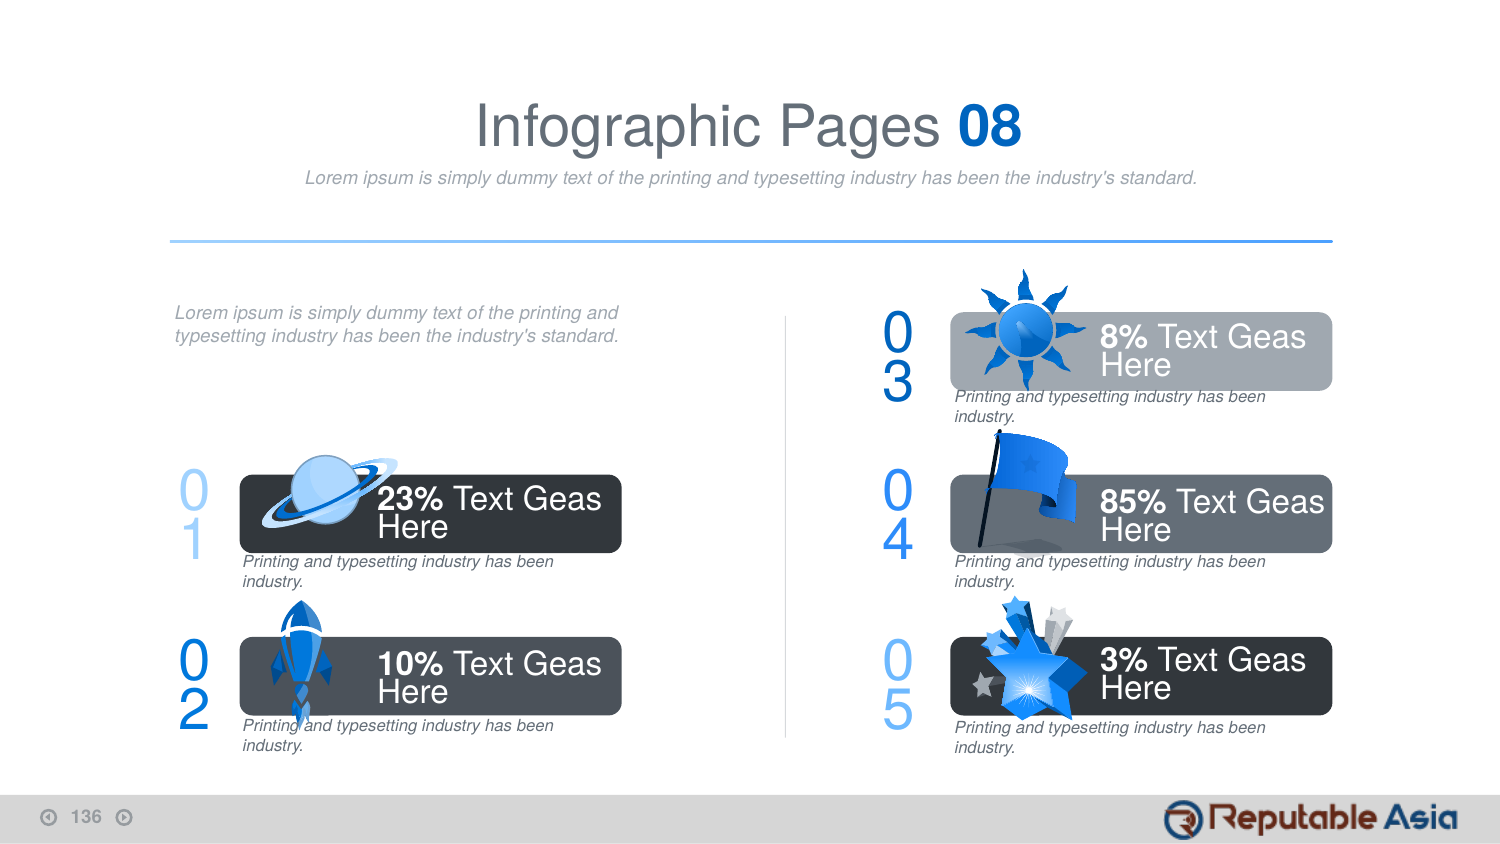

Infographic Pages 08
Lorem ipsum is simply dummy text of the printing and typesetting industry has been the industry's standard.

Lorem ipsum is simply dummy text of the printing and typesetting industry has been the industry's standard.

03
8% Text Geas Here
Printing and typesetting industry has been industry.

01
04
23% Text Geas Here
85% Text Geas Here
Printing and typesetting industry has been industry.
Printing and typesetting industry has been industry.

3% Text Geas Here
02
05
10% Text Geas Here
Printing and typesetting industry has been industry.
Printing and typesetting industry has been industry.
136